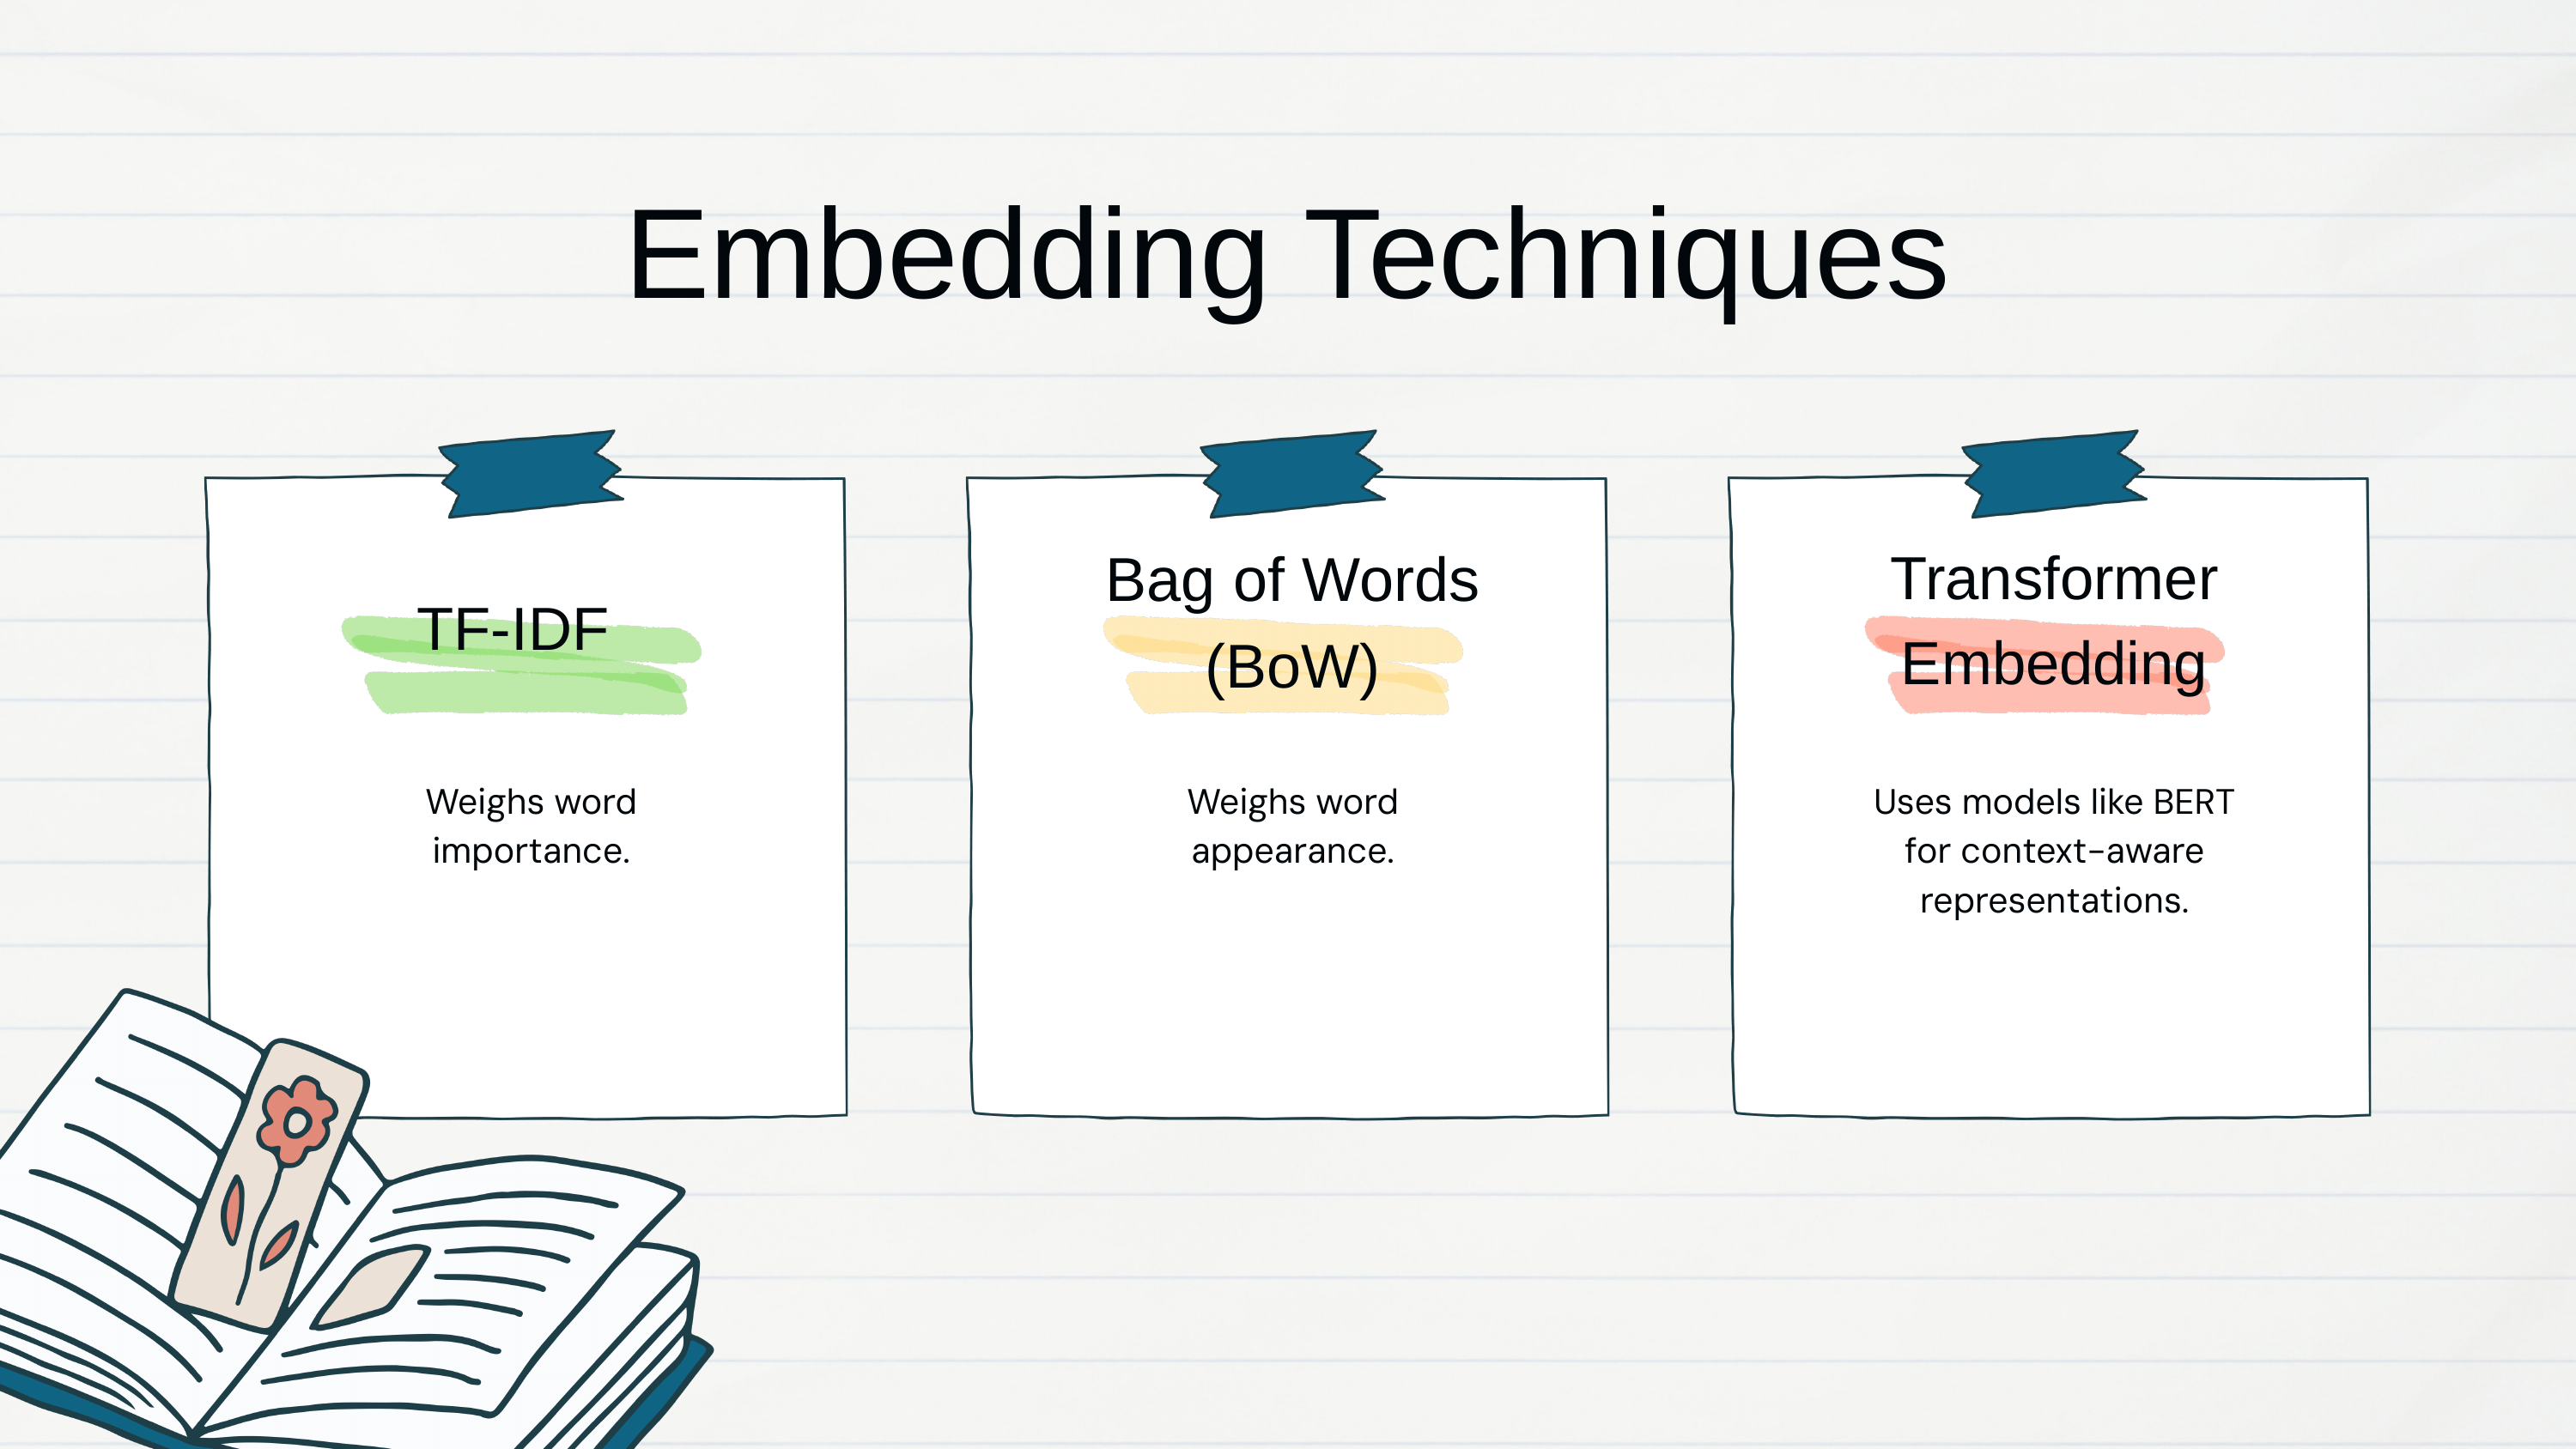

Embedding Techniques

Bag of Words (BoW)
Transformer Embedding

TF-IDF

Weighs word importance.

Weighs word appearance.
Uses models like BERT for context-aware representations.